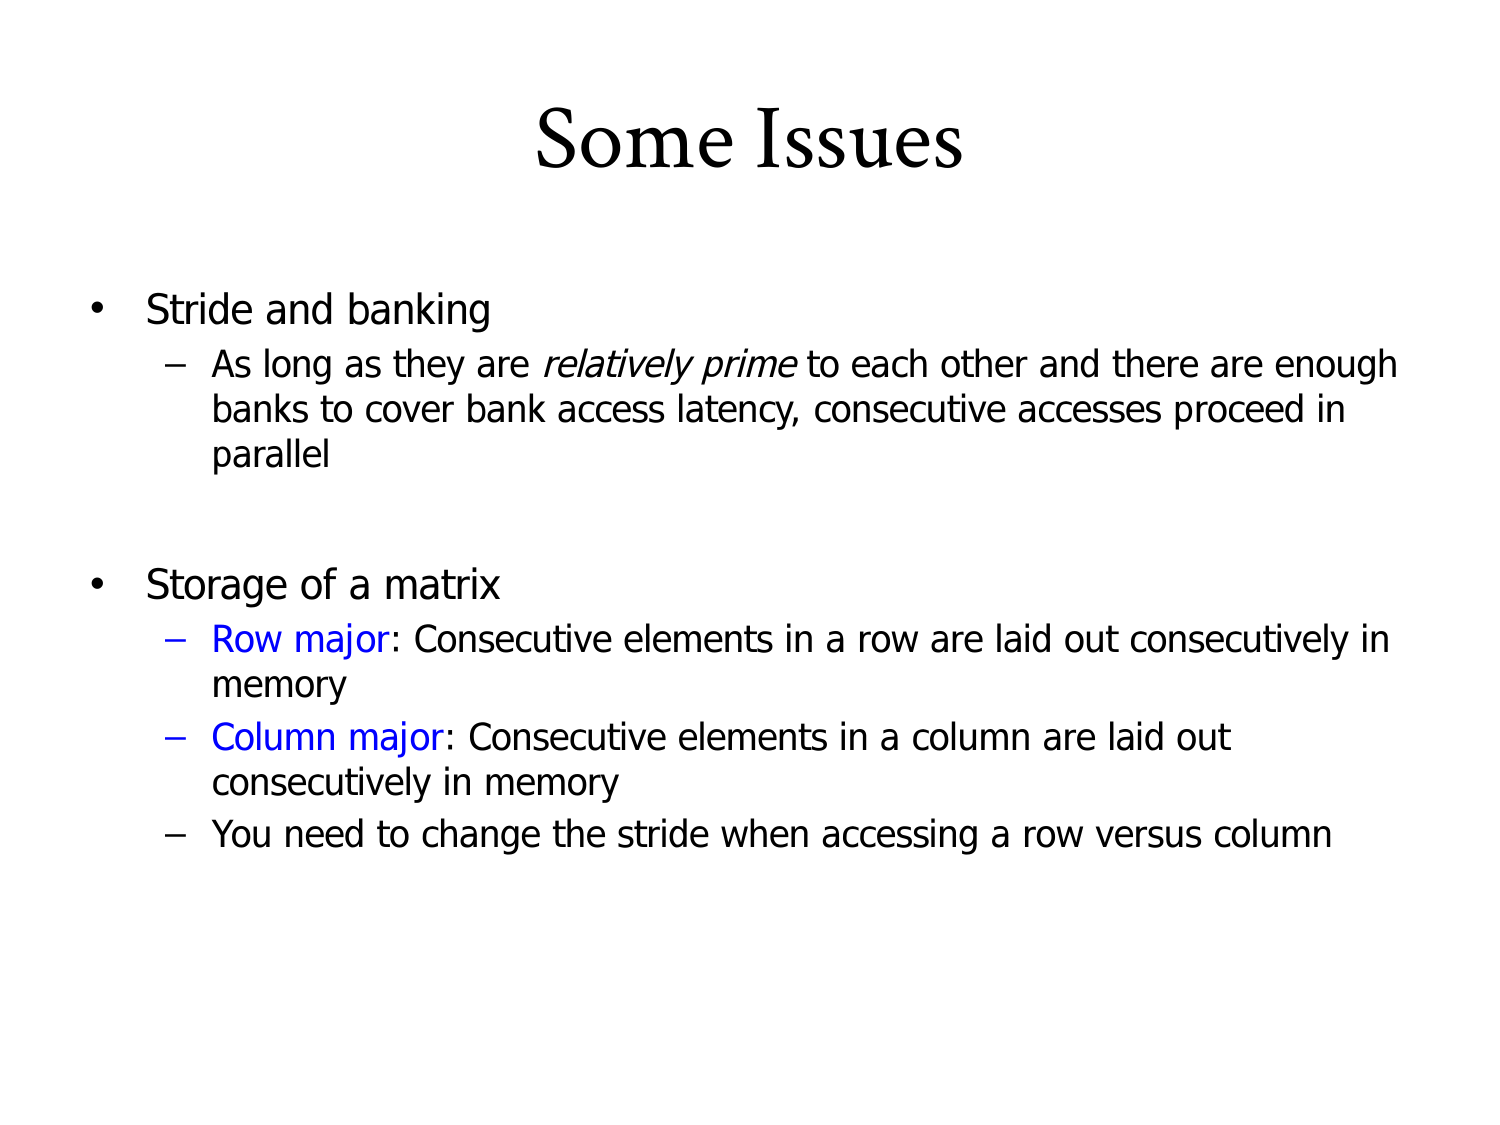

# Some Issues
Stride and banking
As long as they are relatively prime to each other and there are enough banks to cover bank access latency, consecutive accesses proceed in parallel

Storage of a matrix
Row major: Consecutive elements in a row are laid out consecutively in memory
Column major: Consecutive elements in a column are laid out consecutively in memory
You need to change the stride when accessing a row versus column